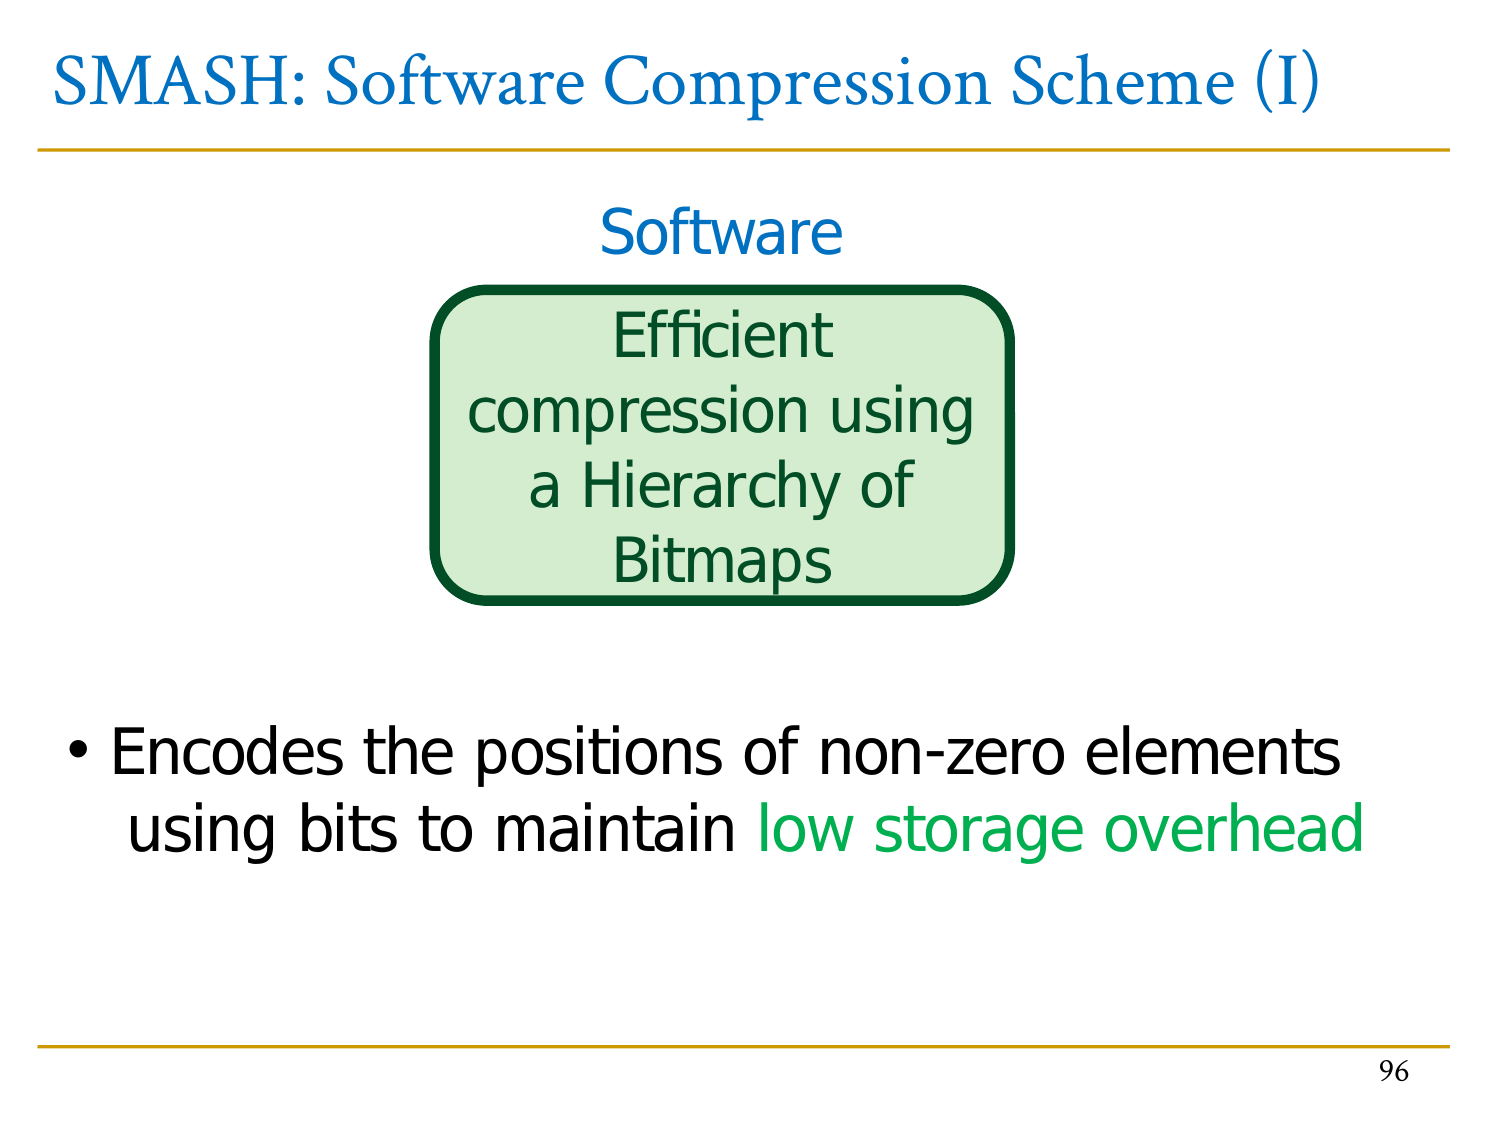

# SMASH: Software Compression Scheme (I)
Software
Efficient compression using a Hierarchy of Bitmaps

Encodes the positions of non-zero elements
   using bits to maintain low storage overhead
96